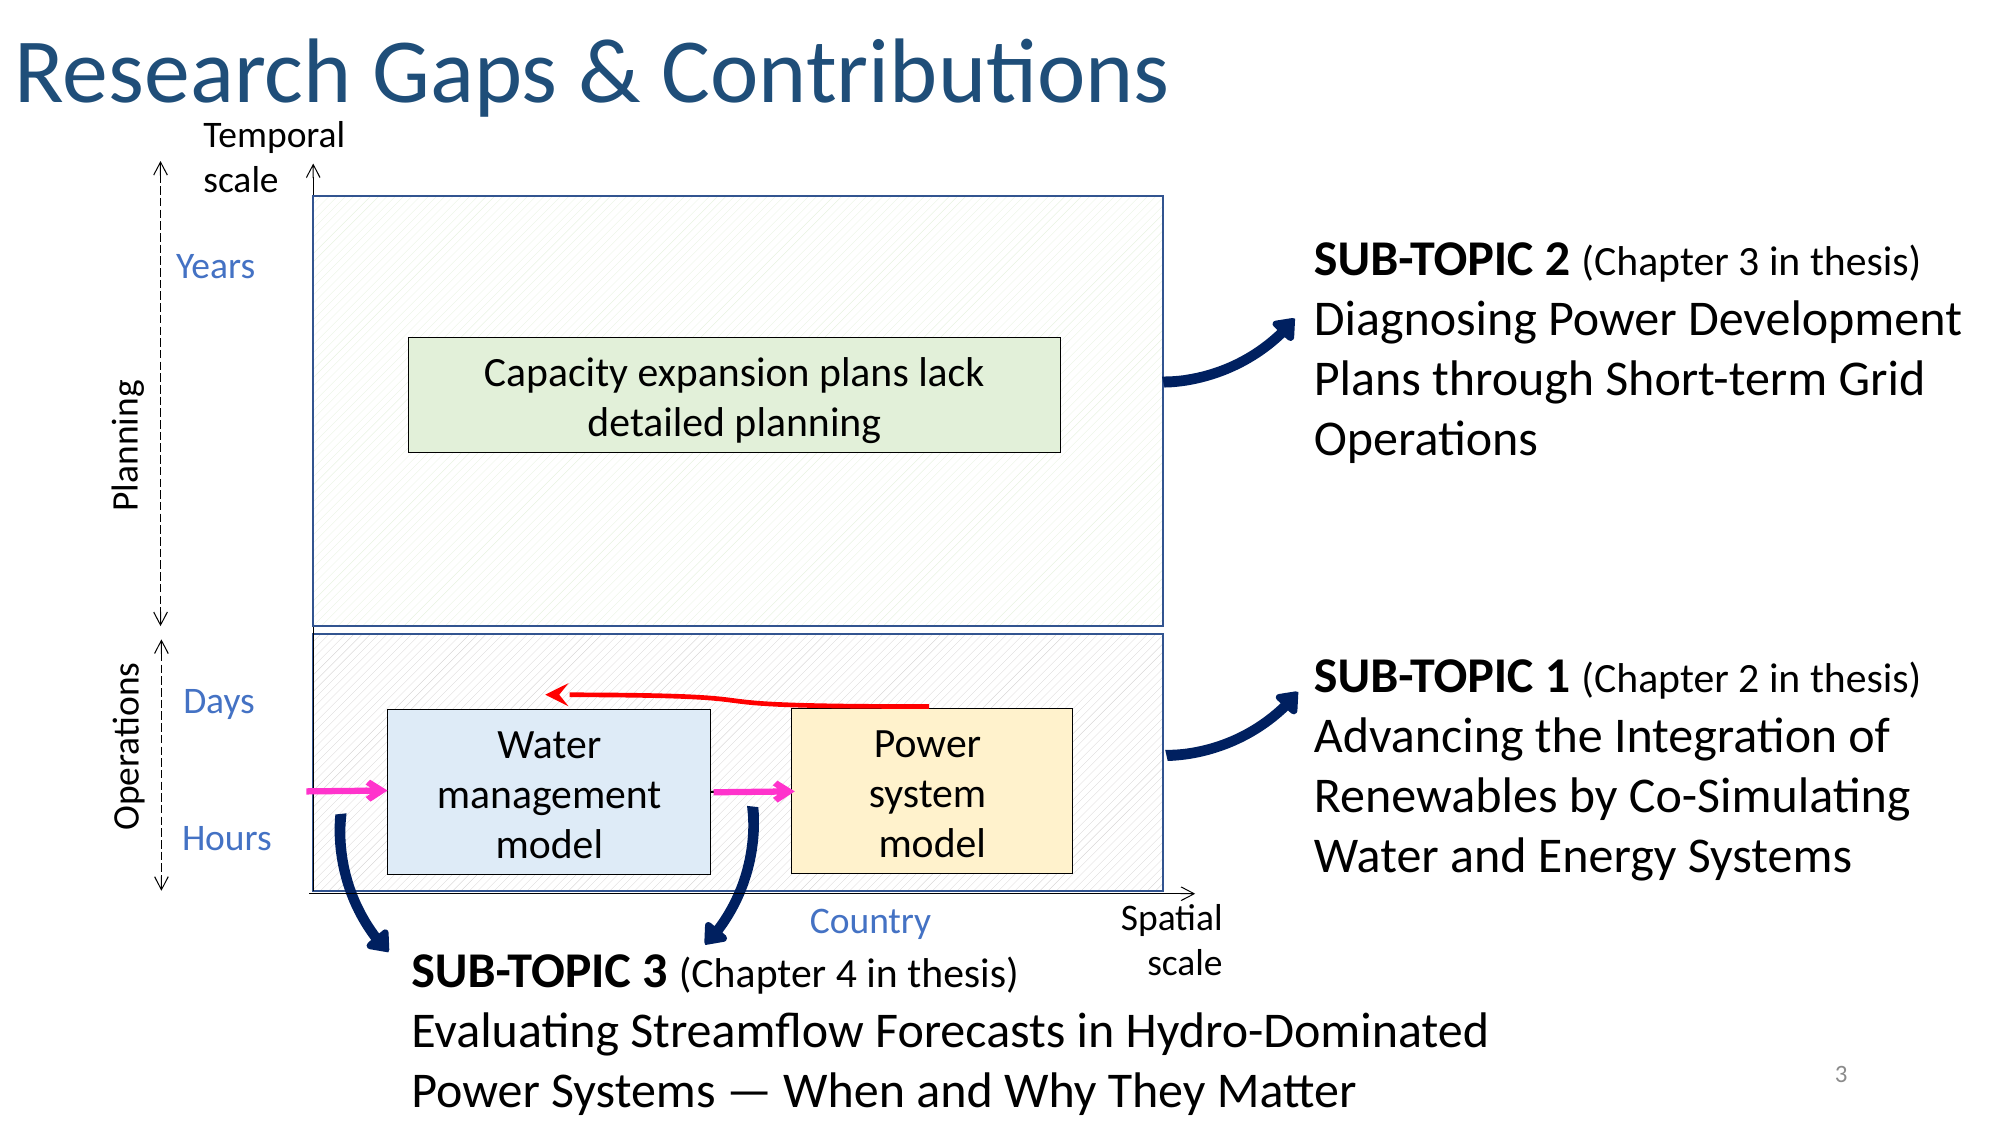

Research Gaps & Contributions
Temporal scale

SUB-TOPIC 2 (Chapter 3 in thesis)
Diagnosing Power Development Plans through Short-term Grid Operations
Years

Capacity expansion plans lack detailed planning
Planning

SUB-TOPIC 1 (Chapter 2 in thesis)
Advancing the Integration of Renewables by Co-Simulating Water and Energy Systems

Days
Power
system
model
Water management model
Operations

Hours

Spatial scale
	              Country
SUB-TOPIC 3 (Chapter 4 in thesis)
Evaluating Streamflow Forecasts in Hydro-Dominated Power Systems — When and Why They Matter
3